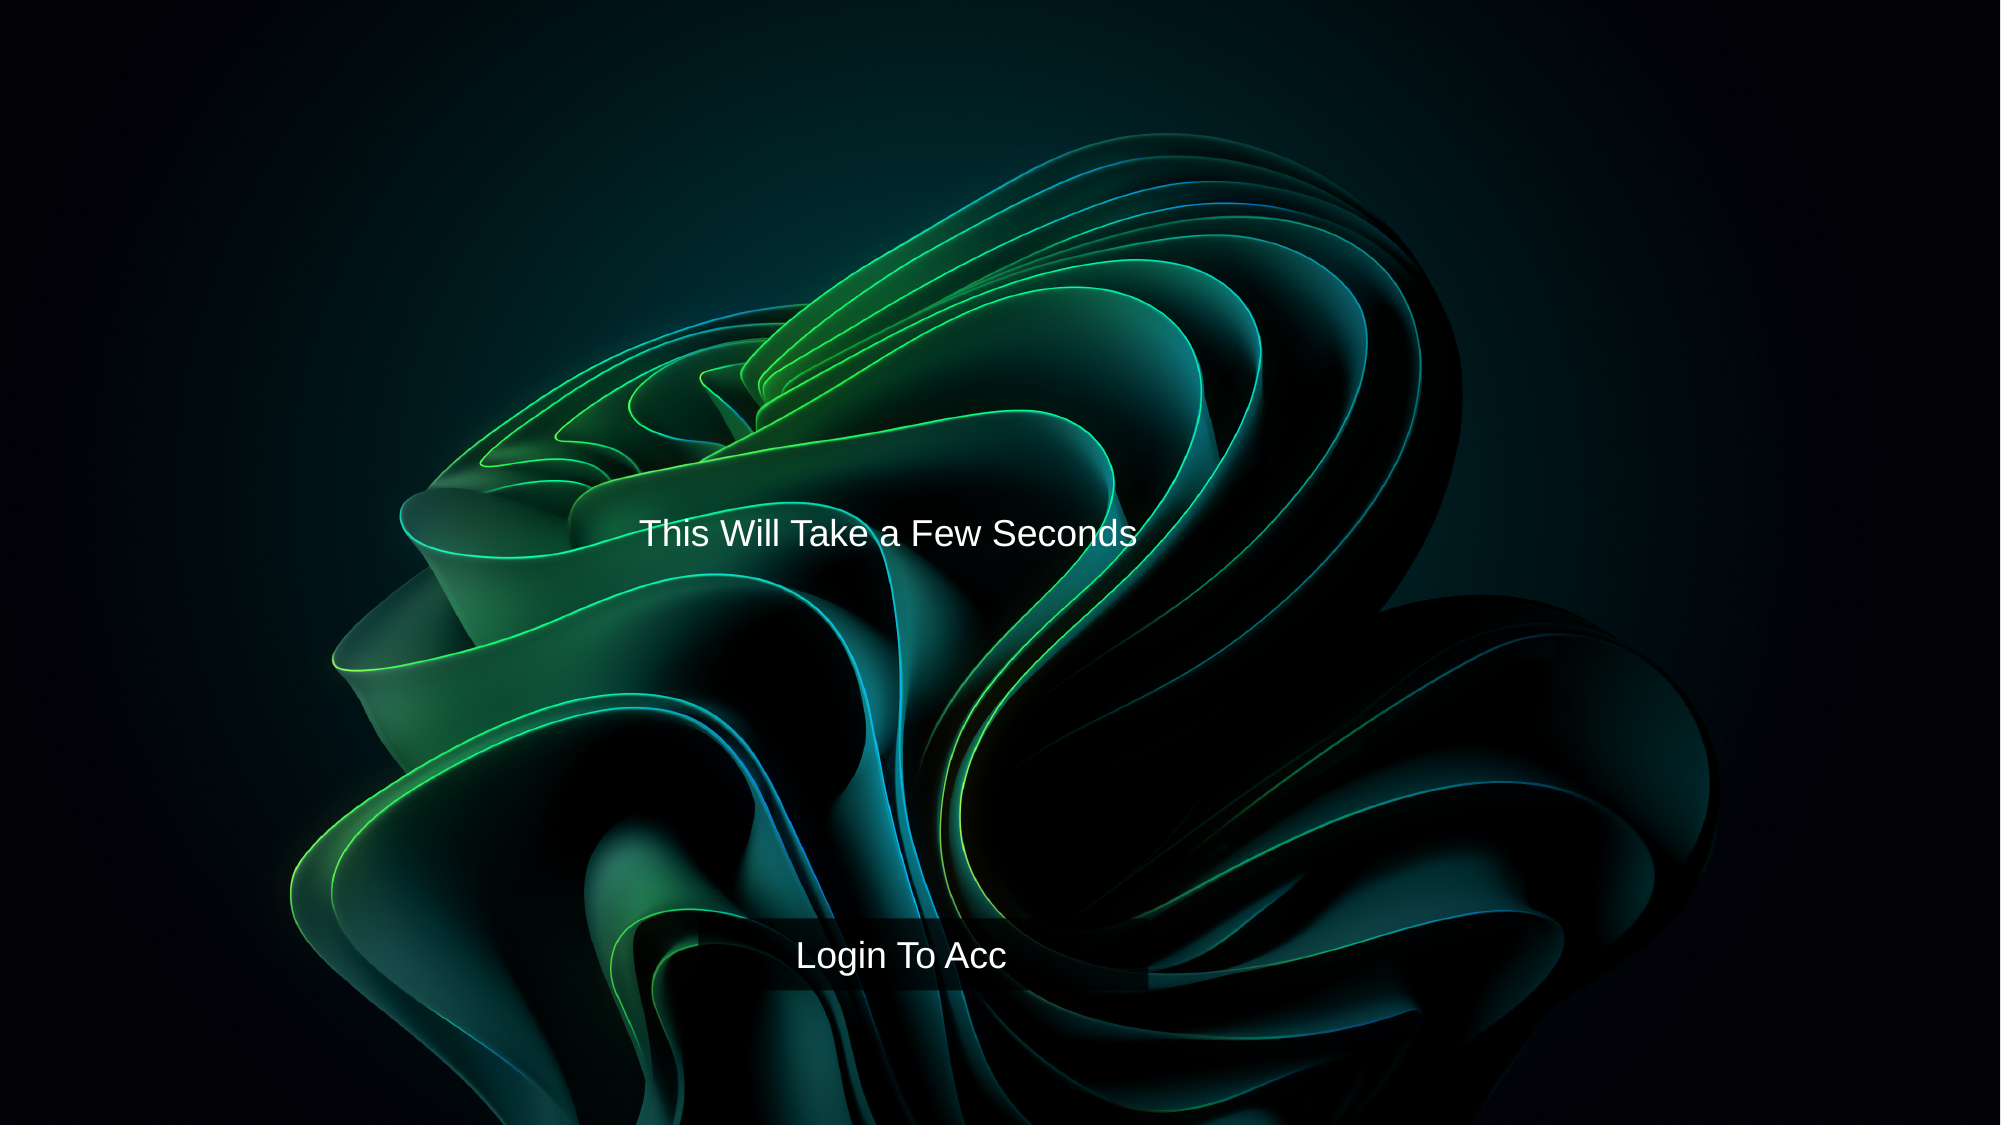

This Will Take a Few Seconds

Login To Acc